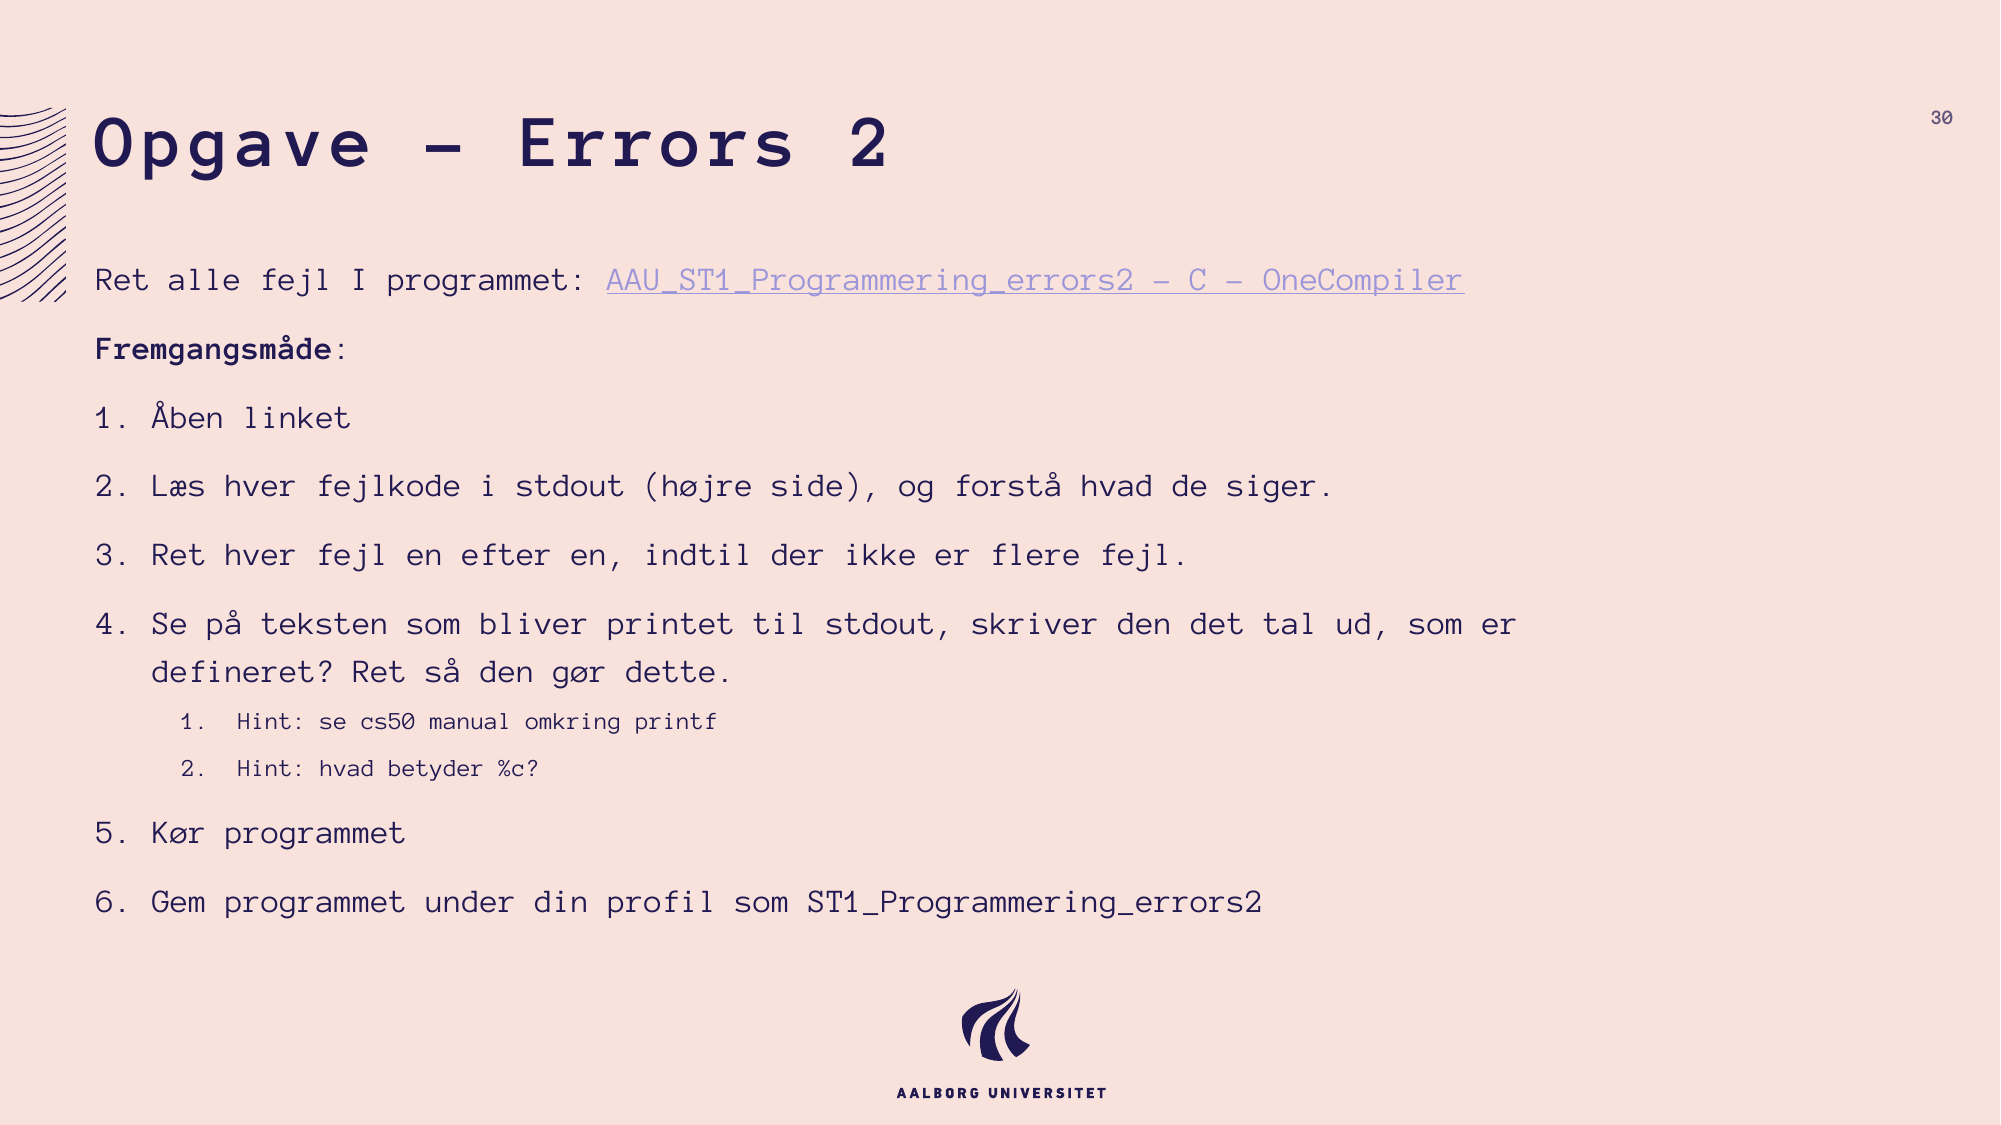

# Opgave – Errors 2
30
Ret alle fejl I programmet: AAU_ST1_Programmering_errors2 - C - OneCompiler
Fremgangsmåde:
Åben linket
Læs hver fejlkode i stdout (højre side), og forstå hvad de siger.
Ret hver fejl en efter en, indtil der ikke er flere fejl.
Se på teksten som bliver printet til stdout, skriver den det tal ud, som er defineret? Ret så den gør dette.
Hint: se cs50 manual omkring printf
Hint: hvad betyder %c?
Kør programmet
Gem programmet under din profil som ST1_Programmering_errors2